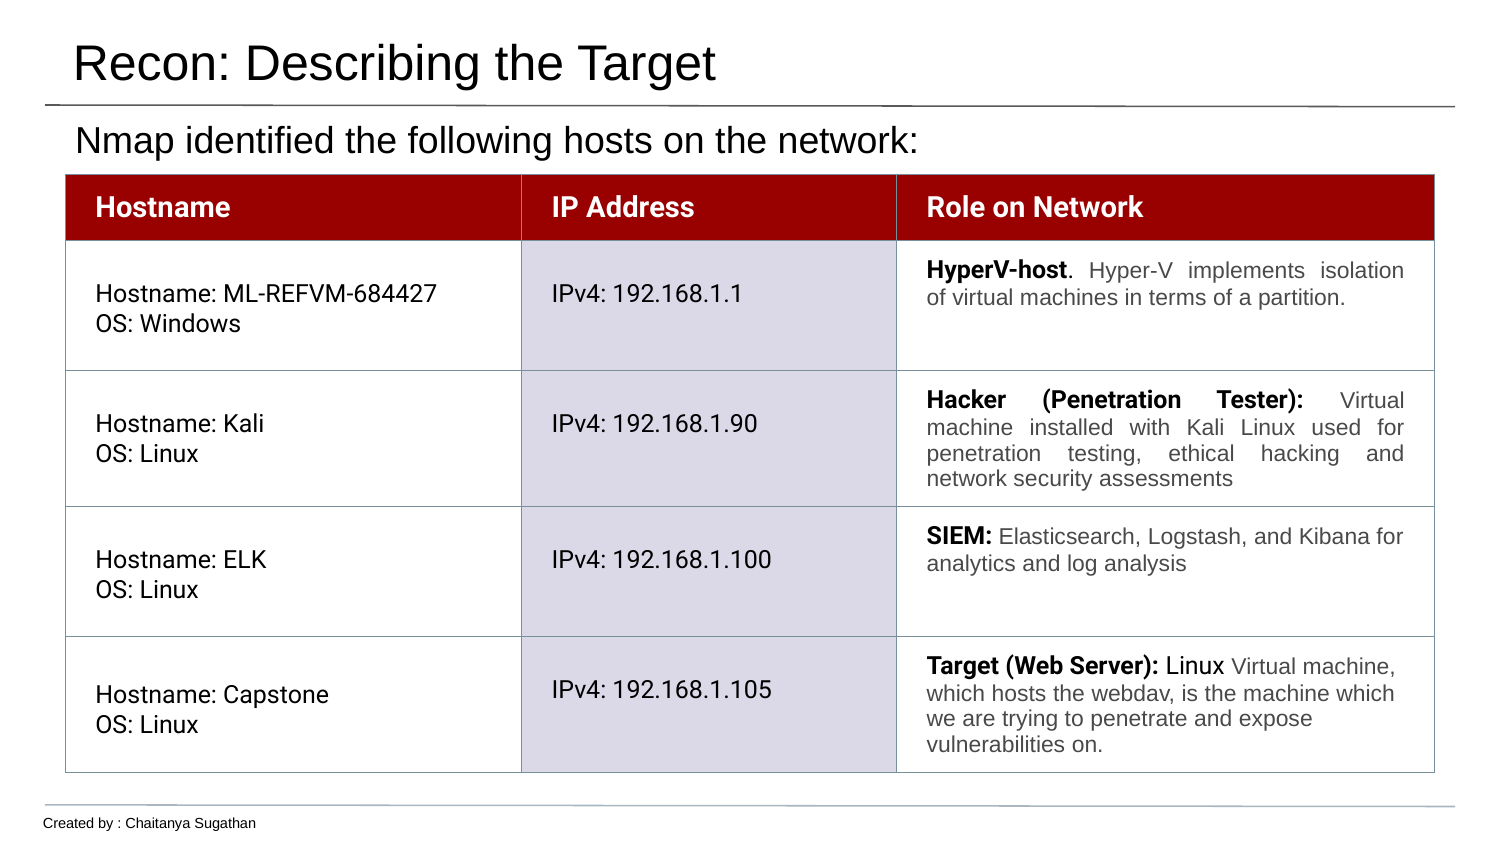

# Recon: Describing the Target
Nmap identified the following hosts on the network:
| Hostname | IP Address | Role on Network |
| --- | --- | --- |
| Hostname: ML-REFVM-684427 OS: Windows | IPv4: 192.168.1.1 | HyperV-host. Hyper-V implements isolation of virtual machines in terms of a partition. |
| Hostname: Kali OS: Linux | IPv4: 192.168.1.90 | Hacker (Penetration Tester): Virtual machine installed with Kali Linux used for penetration testing, ethical hacking and network security assessments |
| Hostname: ELK OS: Linux | IPv4: 192.168.1.100 | SIEM: Elasticsearch, Logstash, and Kibana for analytics and log analysis |
| Hostname: Capstone OS: Linux | IPv4: 192.168.1.105 | Target (Web Server): Linux Virtual machine, which hosts the webdav, is the machine which we are trying to penetrate and expose vulnerabilities on. |
Created by : Chaitanya Sugathan